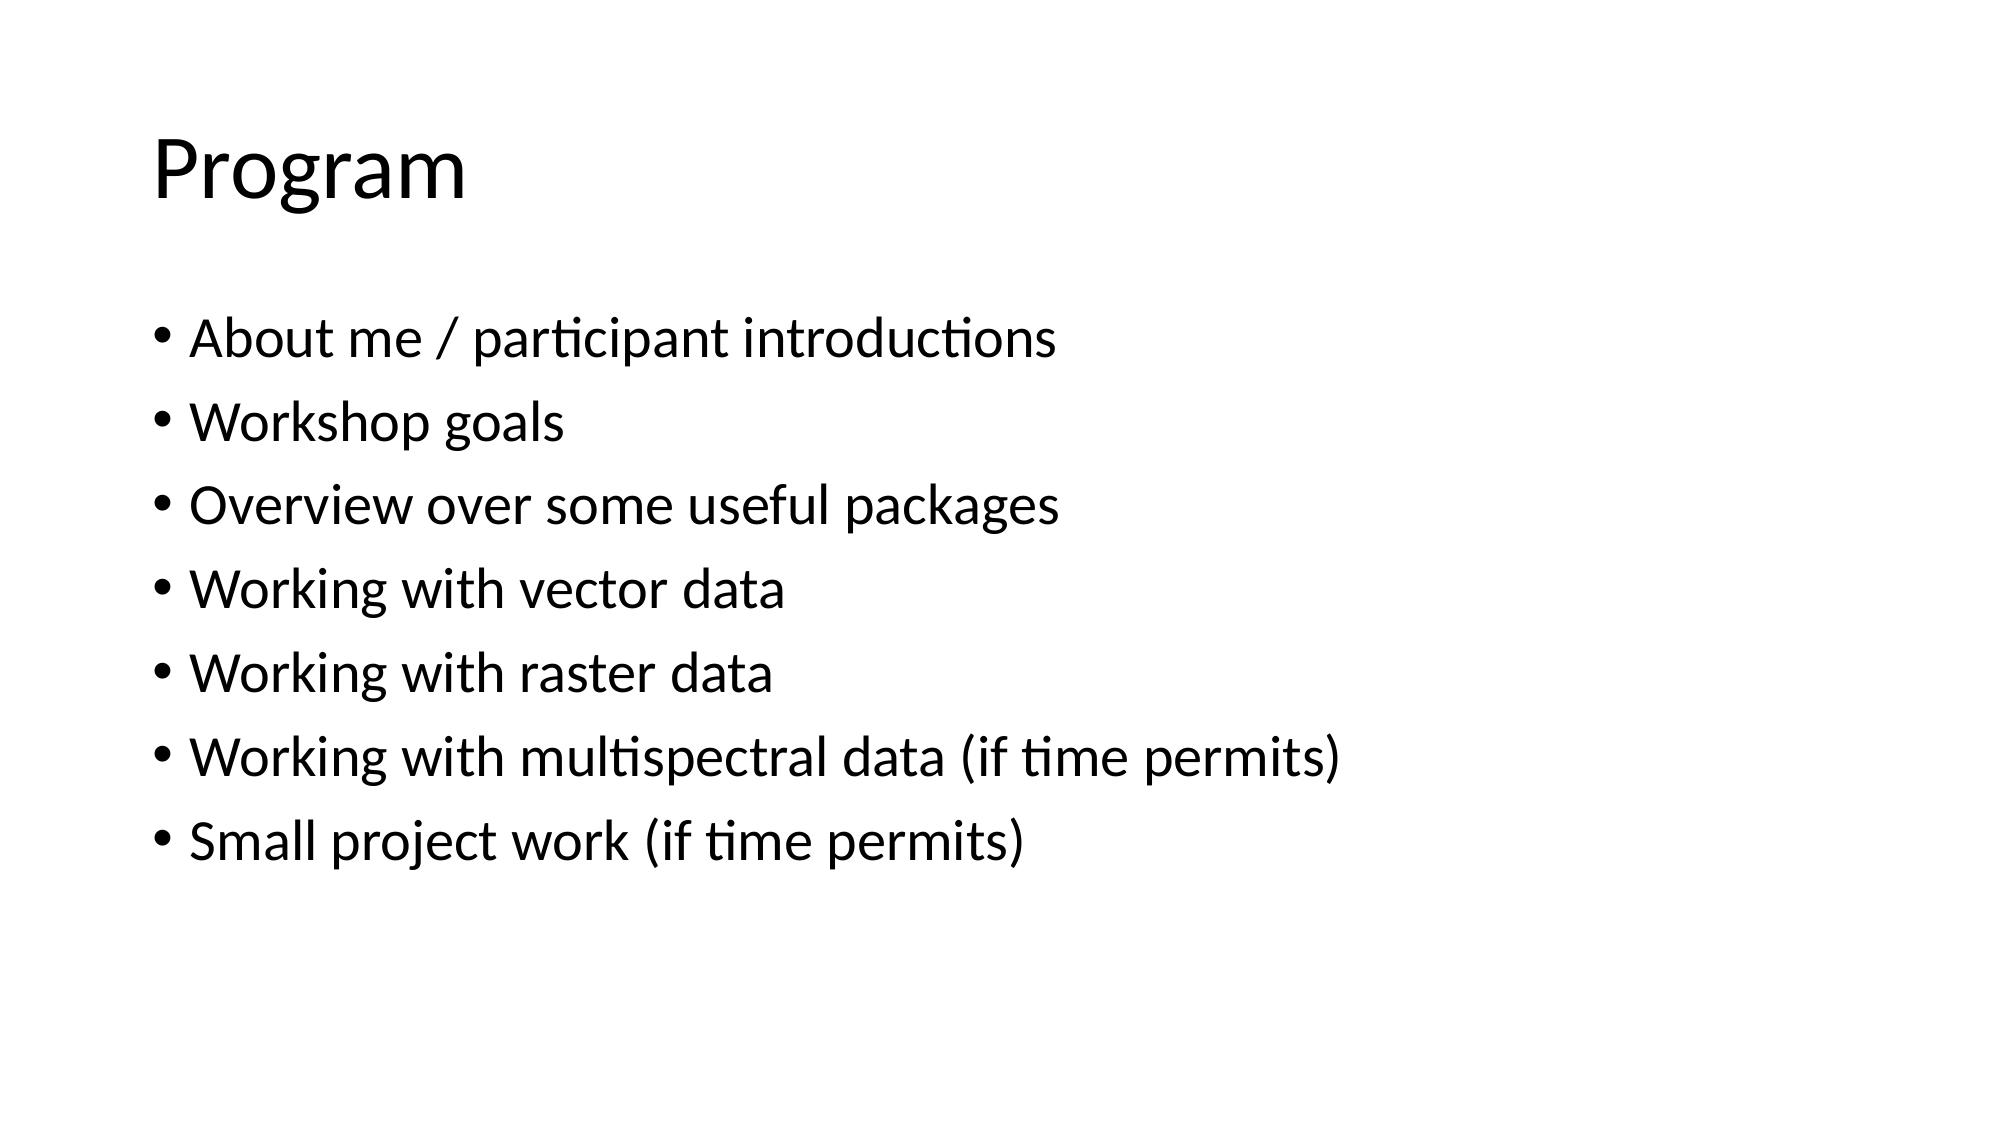

# Program
About me / participant introductions
Workshop goals
Overview over some useful packages
Working with vector data
Working with raster data
Working with multispectral data (if time permits)
Small project work (if time permits)